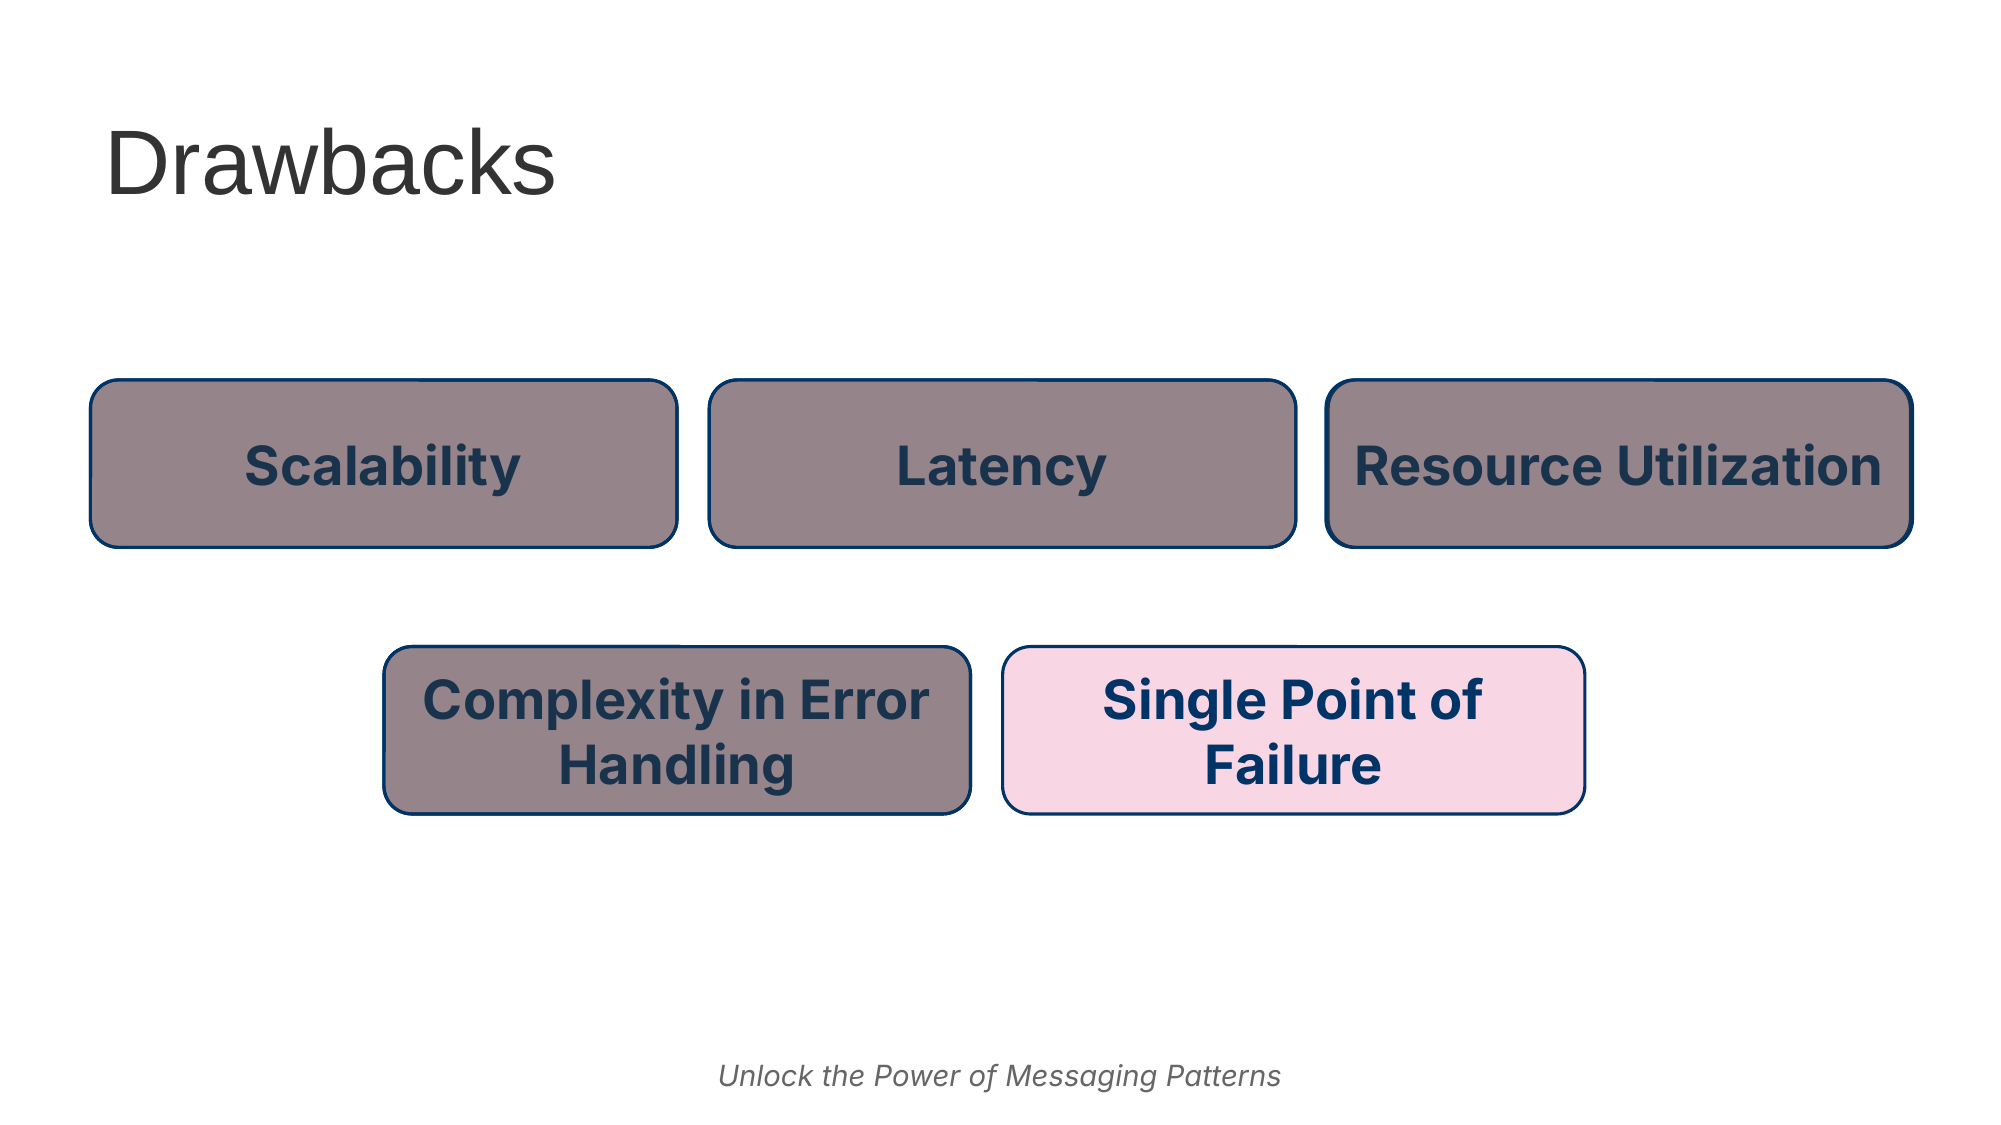

# Drawbacks
Scalability

Latency

Resource Utilization
Complexity in Error Handling

Single Point of Failure